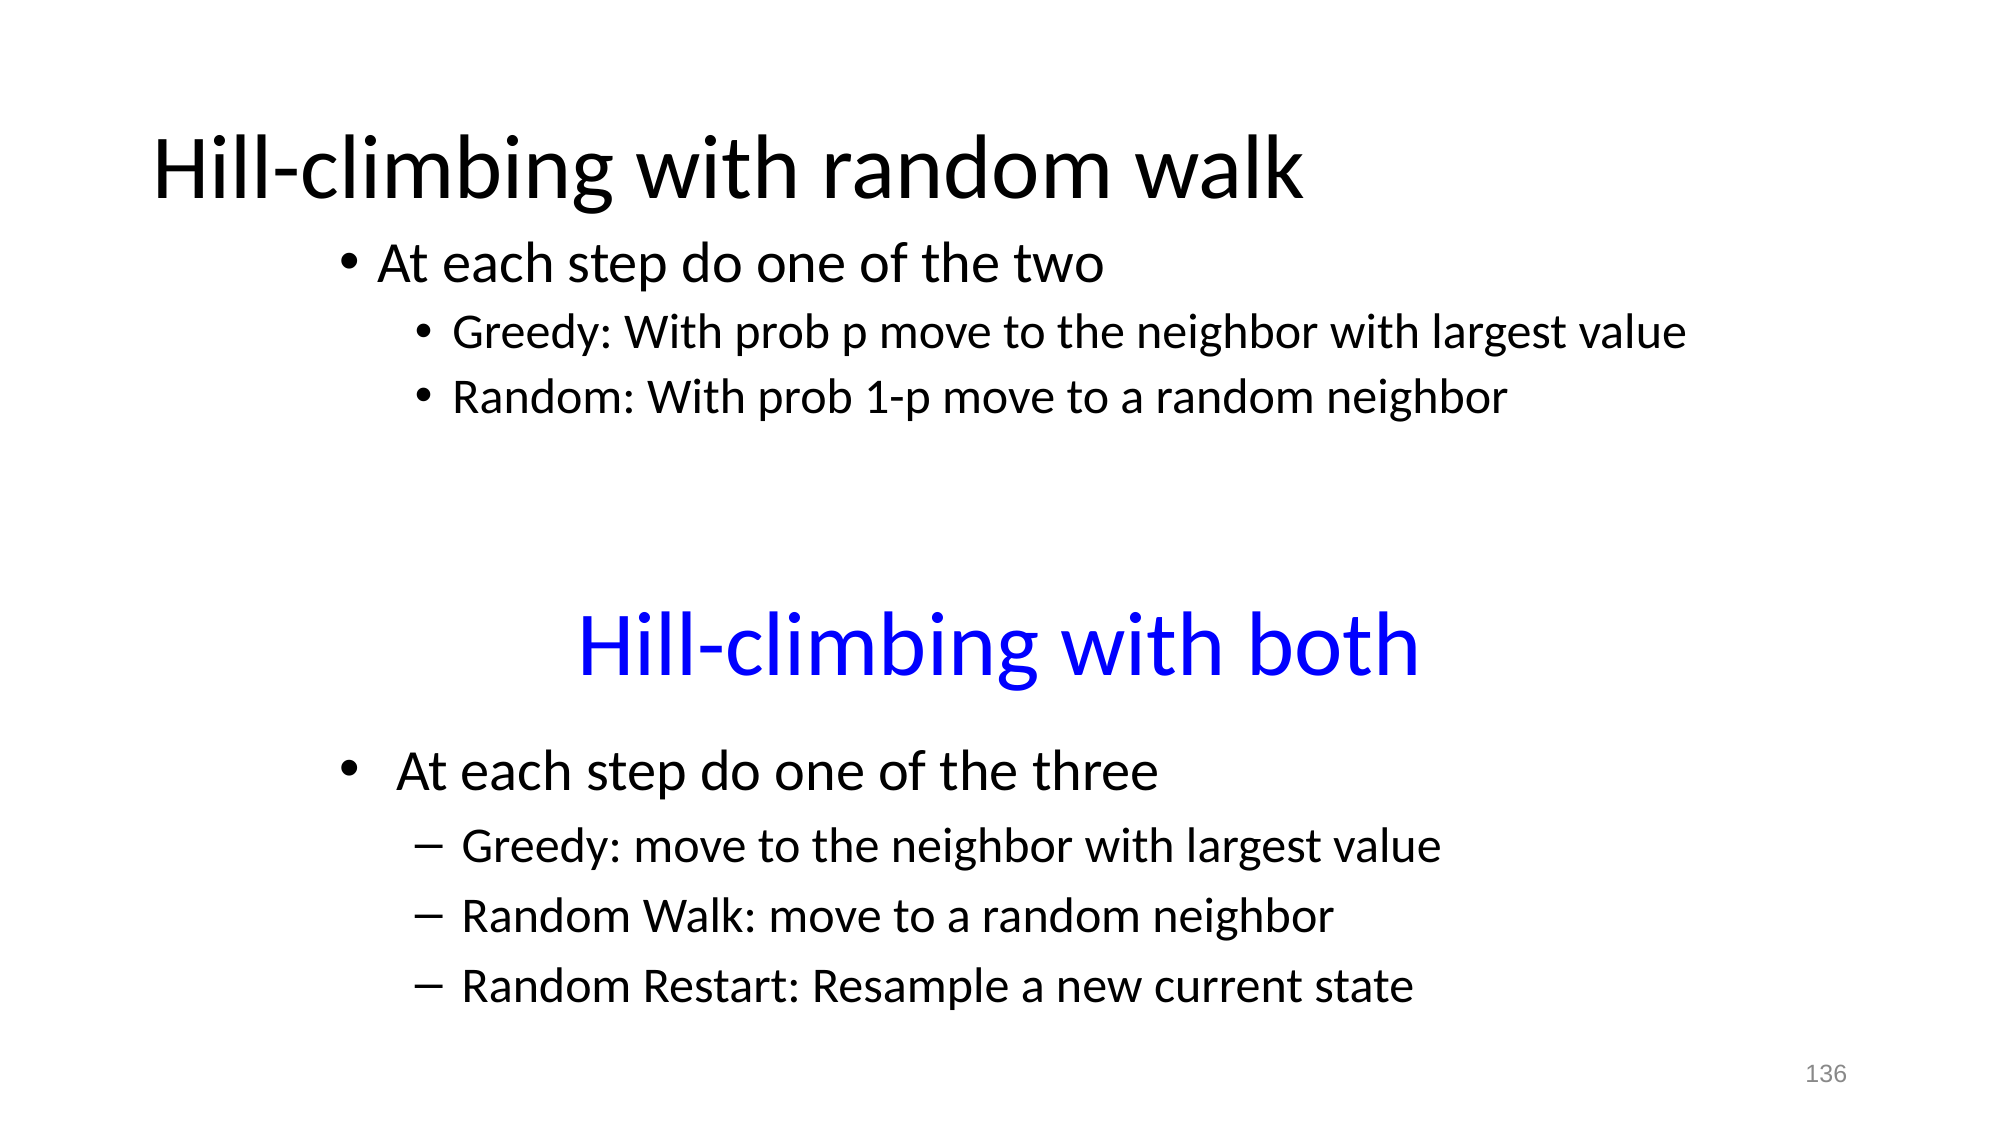

# Hill-climbing with random walk
At each step do one of the two
Greedy: With prob p move to the neighbor with largest value
Random: With prob 1-p move to a random neighbor

Hill-climbing with both
At each step do one of the three
Greedy: move to the neighbor with largest value
Random Walk: move to a random neighbor
Random Restart: Resample a new current state

136